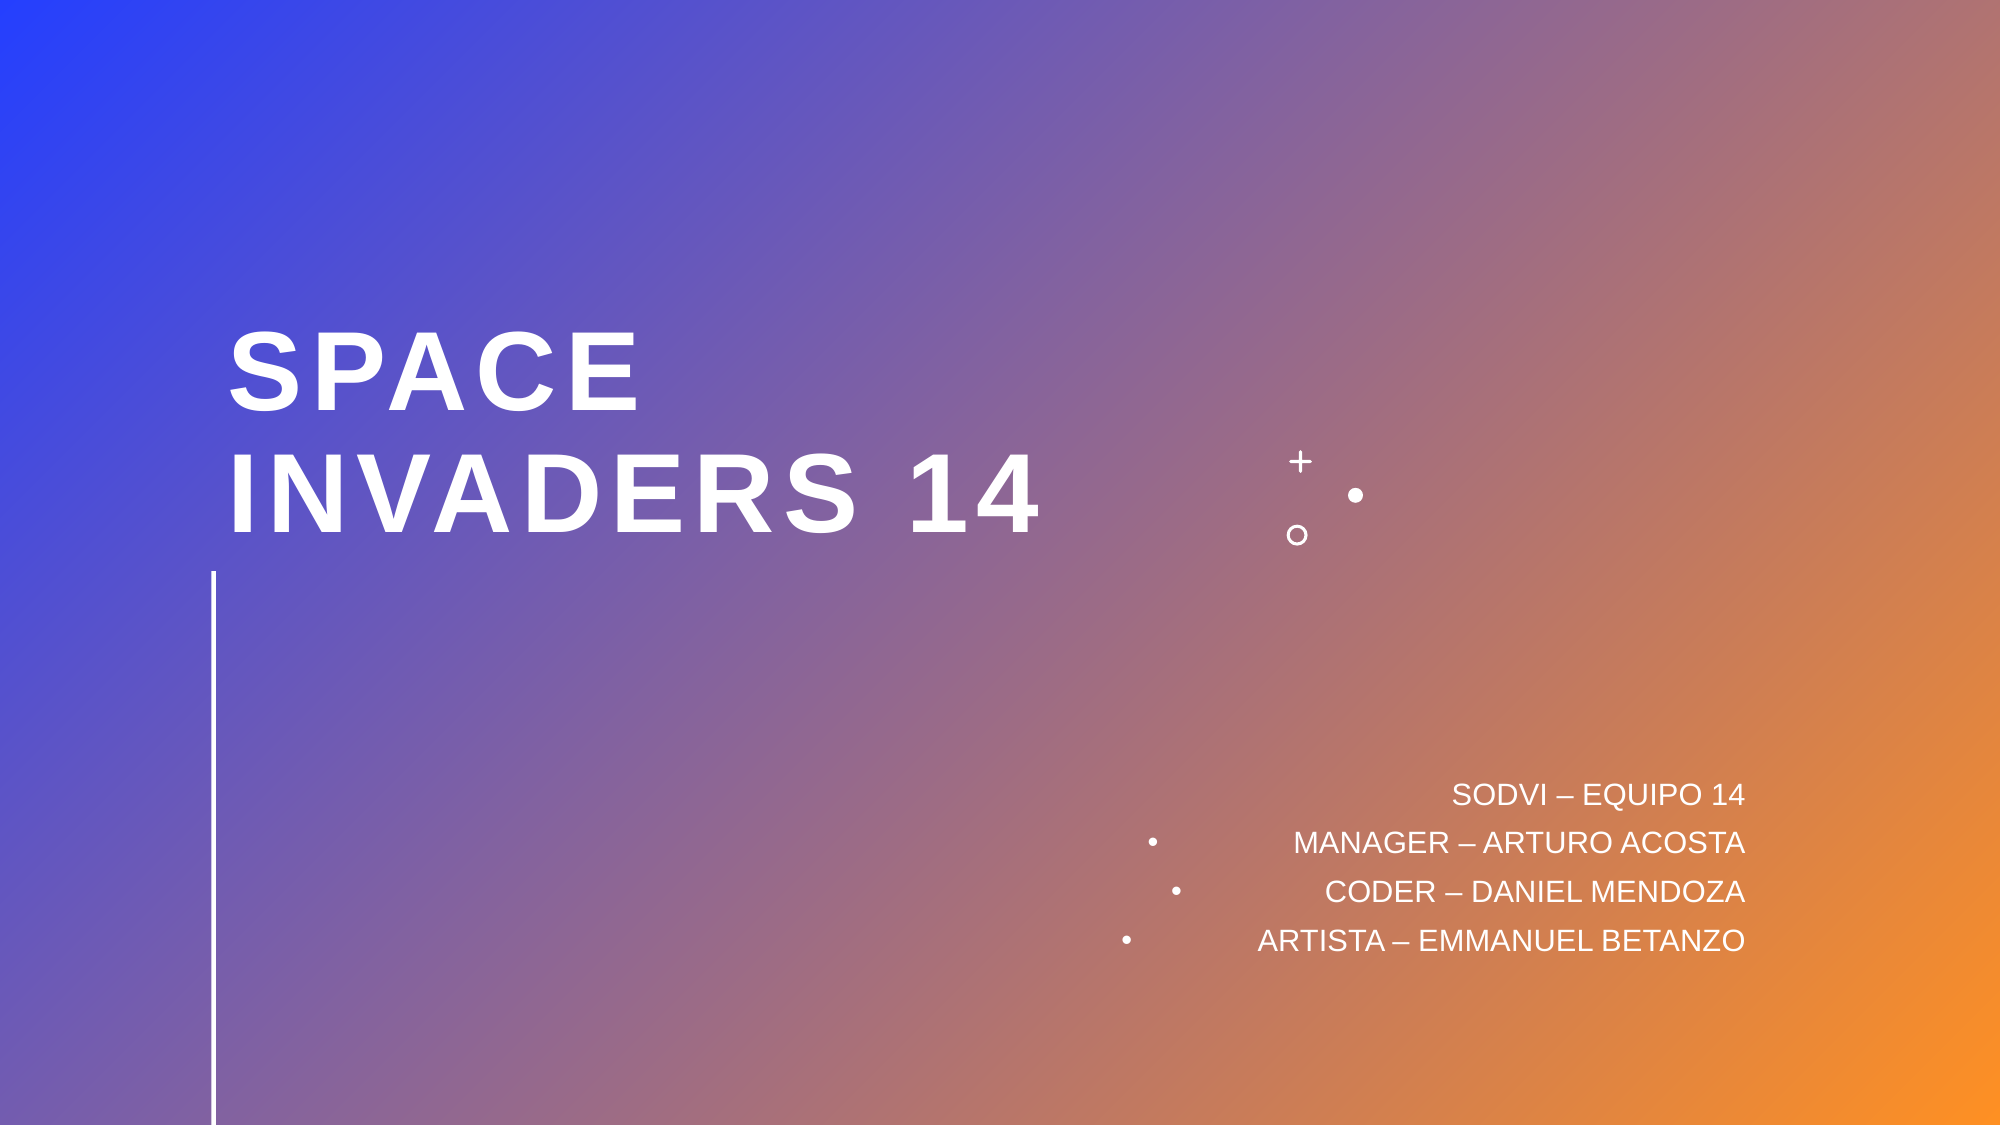

# SPACE INVADERS 14
SODVI – EQUIPO 14
MANAGER – ARTURO ACOSTA
CODER – DANIEL MENDOZA
ARTISTA – EMMANUEL BETANZO